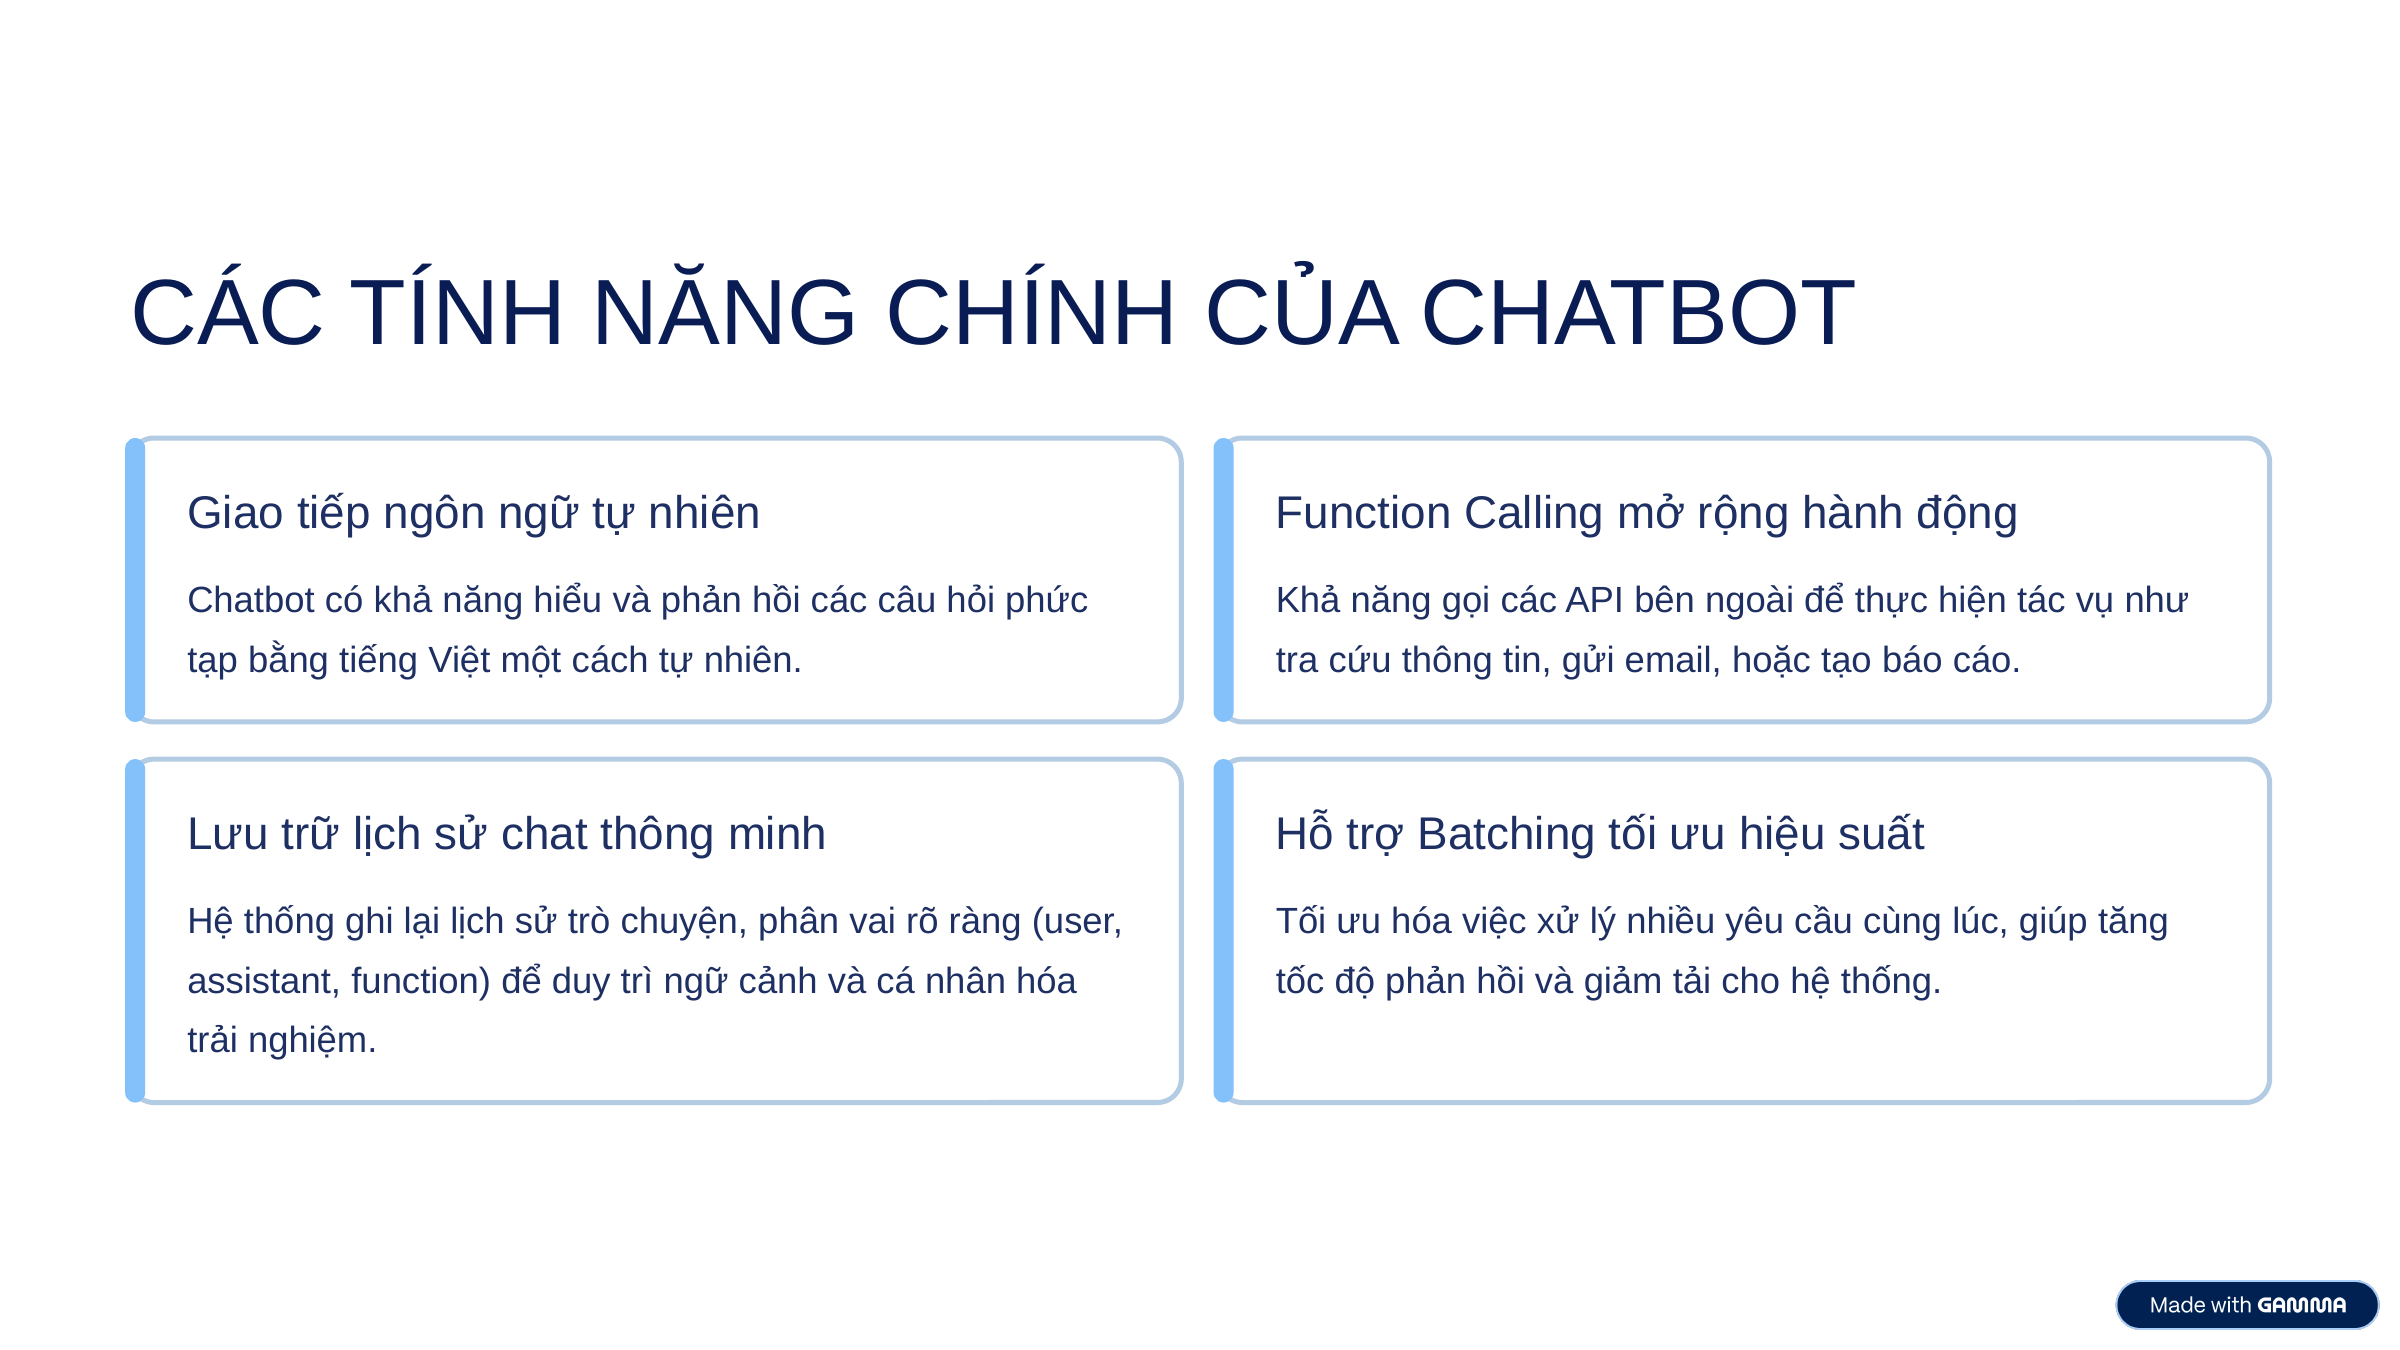

CÁC TÍNH NĂNG CHÍNH CỦA CHATBOT

Giao tiếp ngôn ngữ tự nhiên
Function Calling mở rộng hành động
Chatbot có khả năng hiểu và phản hồi các câu hỏi phức tạp bằng tiếng Việt một cách tự nhiên.
Khả năng gọi các API bên ngoài để thực hiện tác vụ như tra cứu thông tin, gửi email, hoặc tạo báo cáo.

Lưu trữ lịch sử chat thông minh
Hỗ trợ Batching tối ưu hiệu suất
Hệ thống ghi lại lịch sử trò chuyện, phân vai rõ ràng (user, assistant, function) để duy trì ngữ cảnh và cá nhân hóa trải nghiệm.
Tối ưu hóa việc xử lý nhiều yêu cầu cùng lúc, giúp tăng tốc độ phản hồi và giảm tải cho hệ thống.